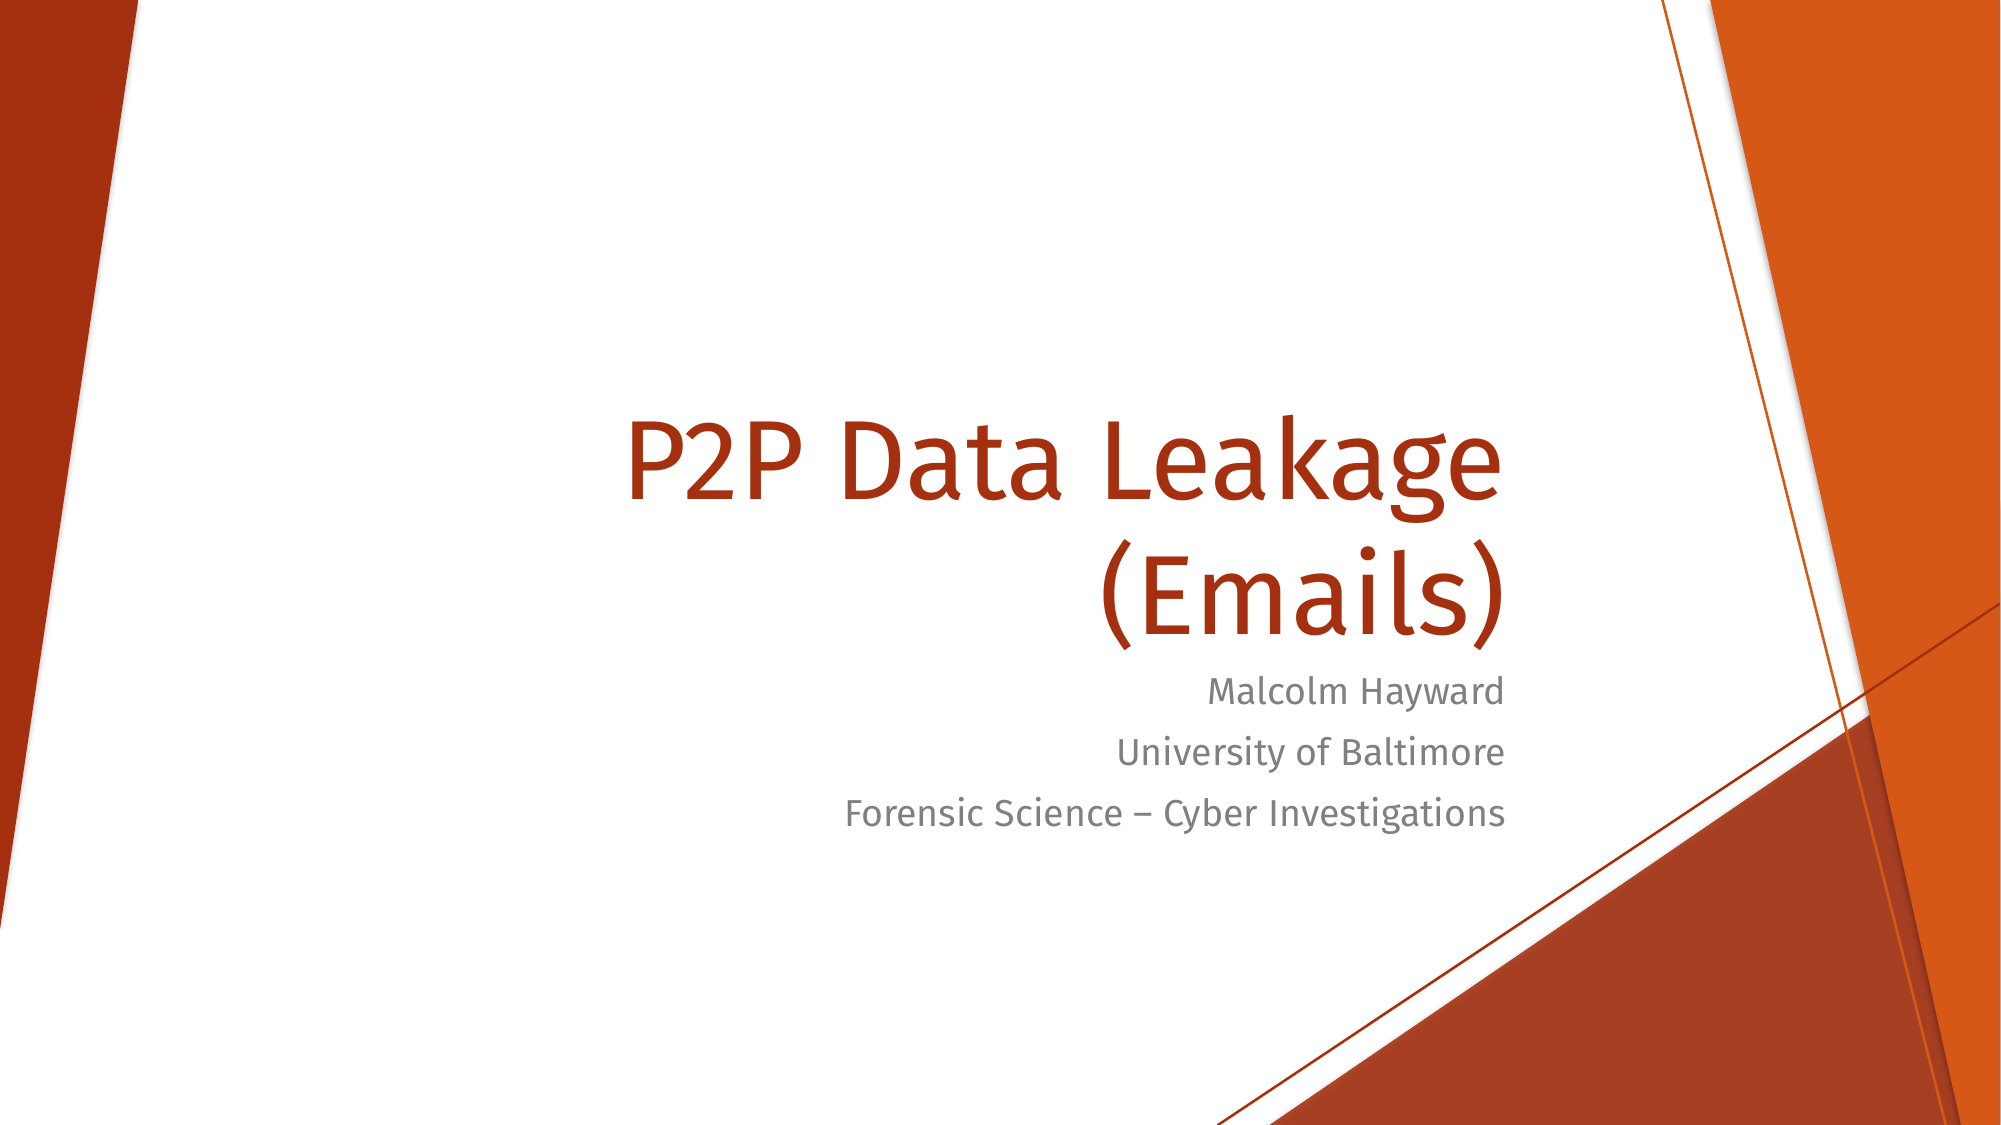

# P2P Data Leakage (Emails)

Malcolm Hayward
University of Baltimore
Forensic Science – Cyber Investigations